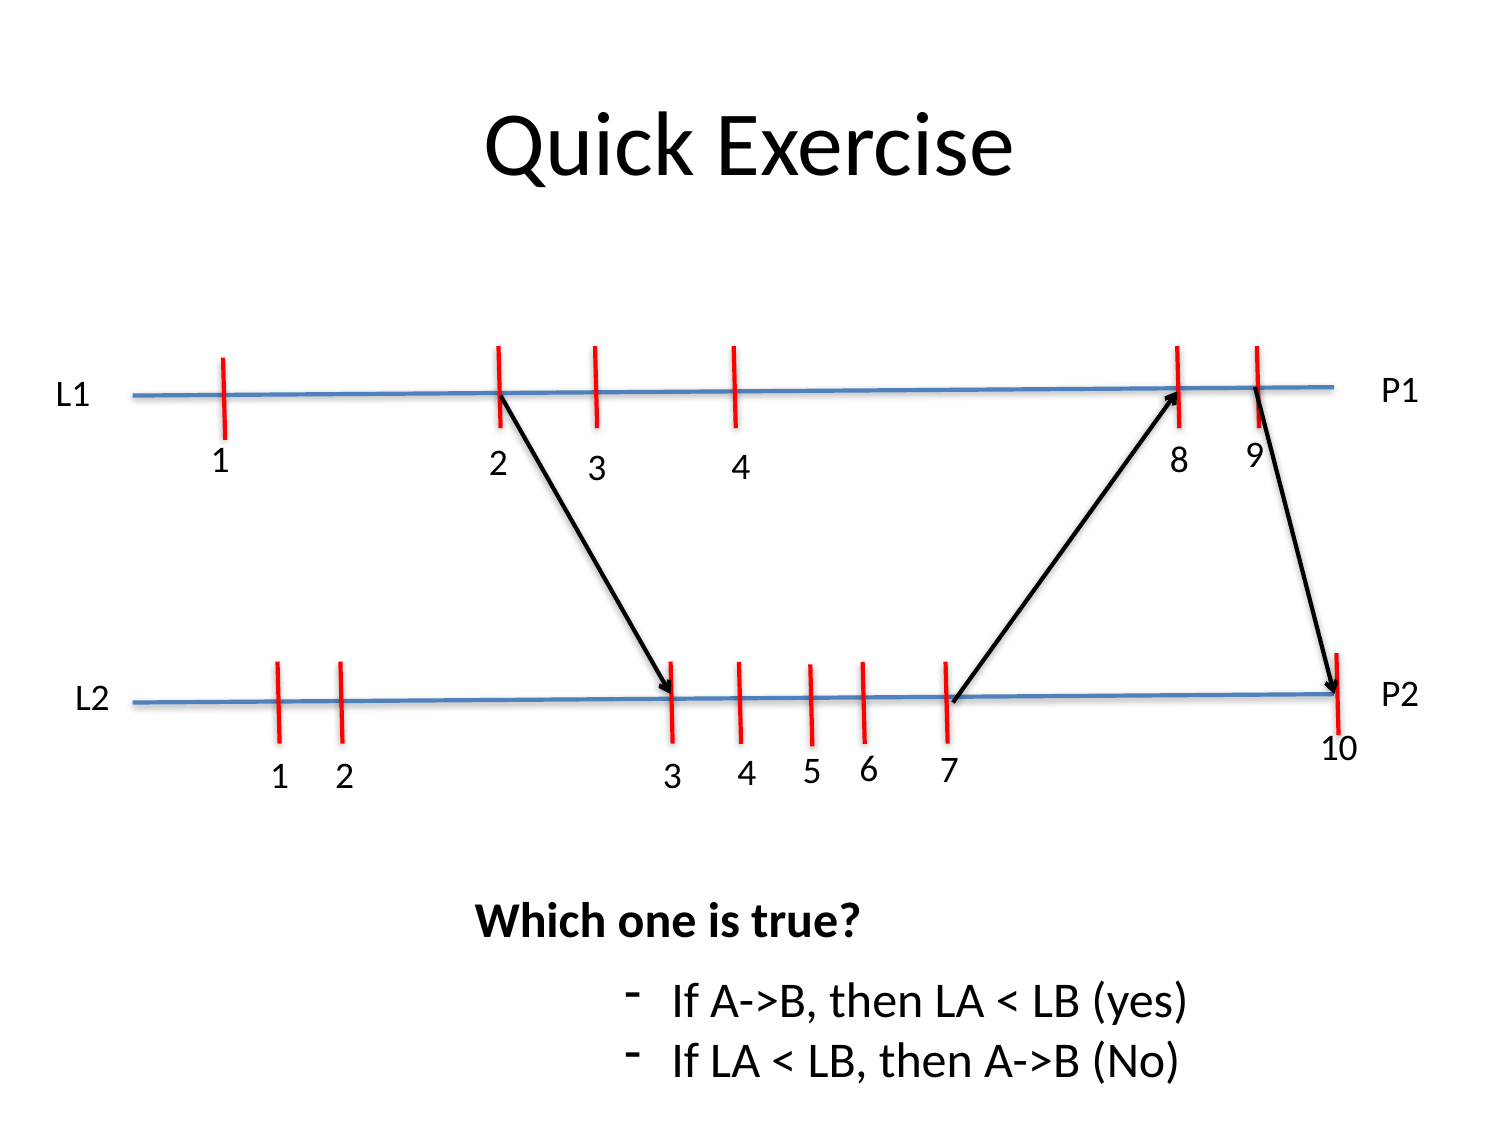

# Quick Exercise
P1
L1
9
1
8
2
4
3
P2
L2
10
6
7
5
4
1
2
3
Which one is true?
If A->B, then LA < LB (yes)
If LA < LB, then A->B (No)